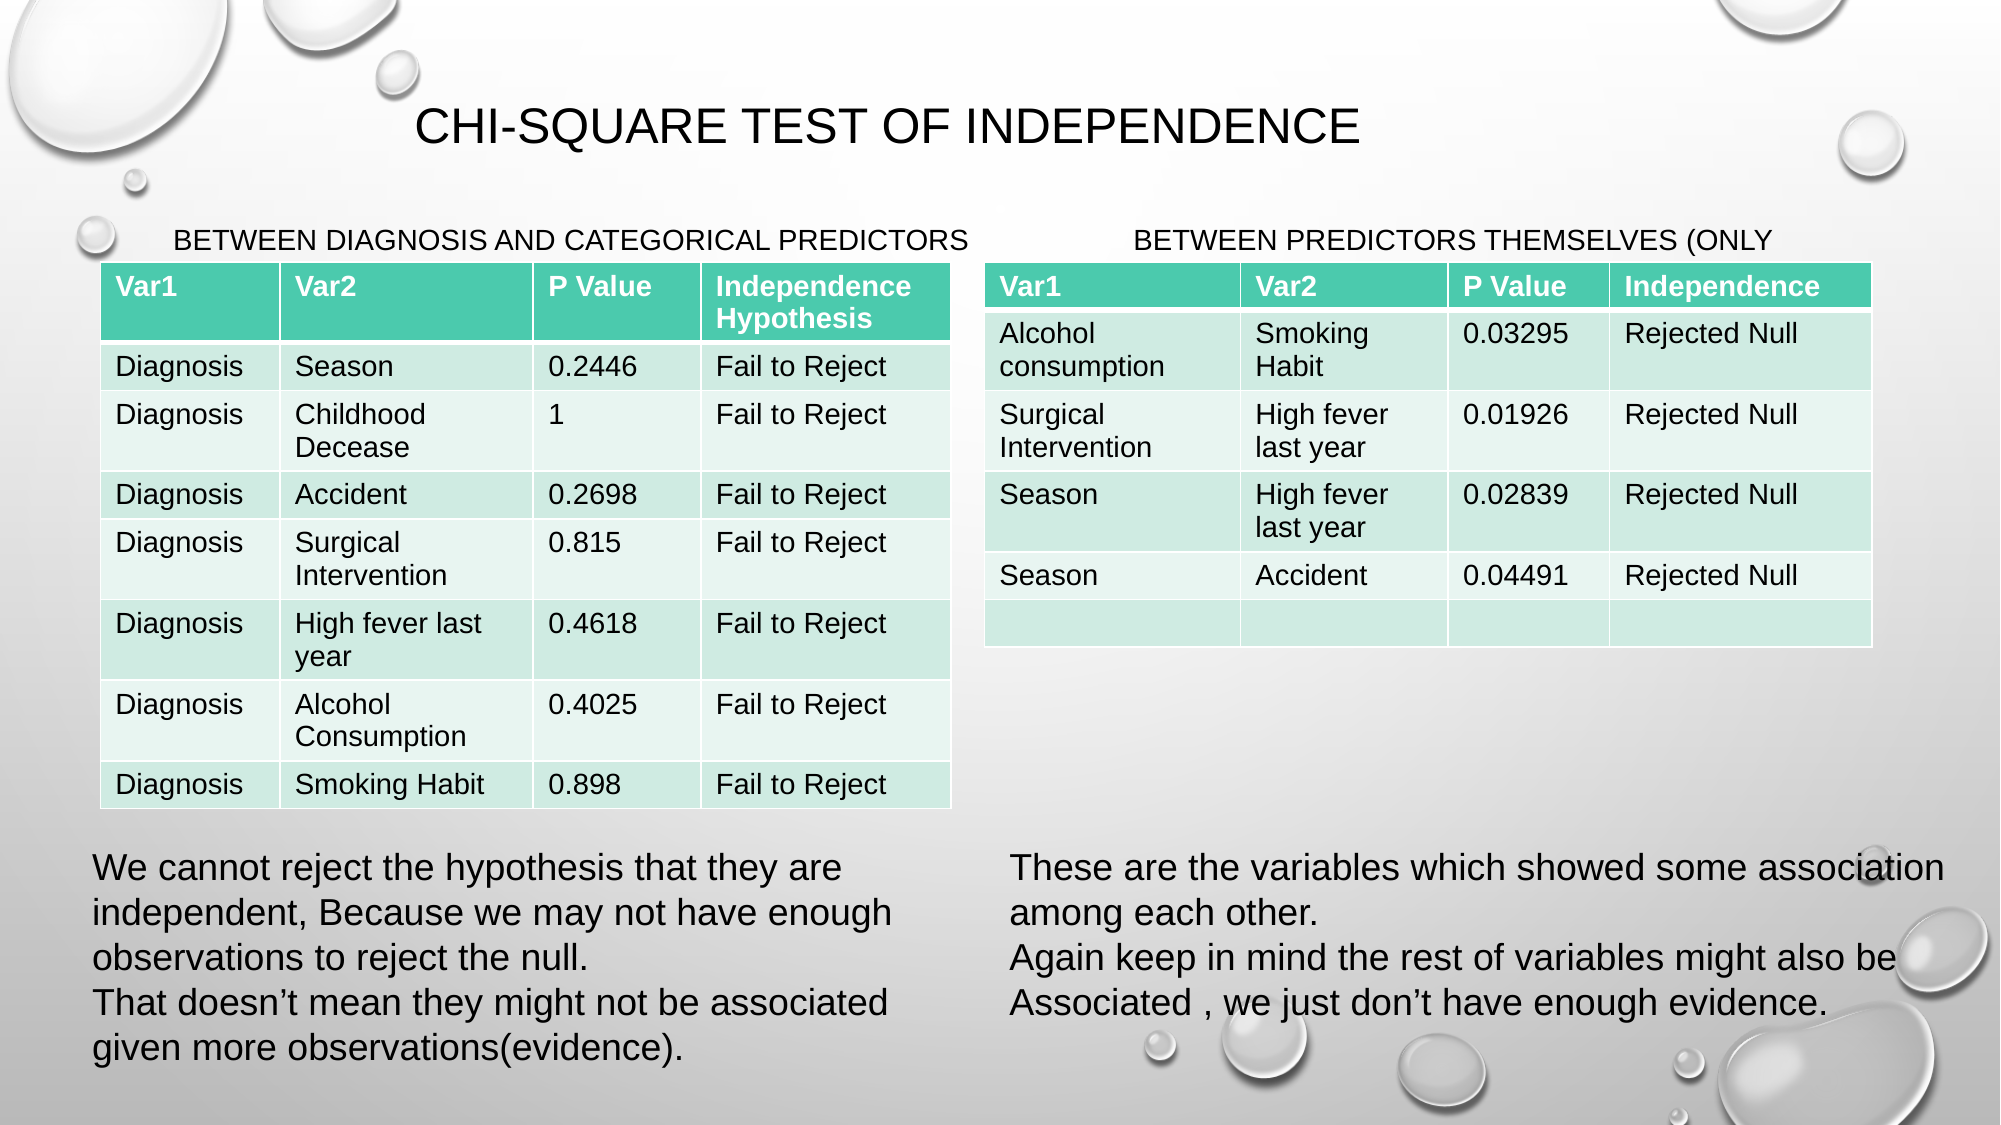

# Chi-Square Test of Independence
 Between Diagnosis and categorical predictors                    Between Predictors themselves (only significant once)

| Var1 | Var2 | P Value | Independence Hypothesis |
| --- | --- | --- | --- |
| Diagnosis | Season | 0.2446 | Fail to Reject |
| Diagnosis | Childhood Decease | 1 | Fail to Reject |
| Diagnosis | Accident | 0.2698 | Fail to Reject |
| Diagnosis | Surgical Intervention | 0.815 | Fail to Reject |
| Diagnosis | High fever last year | 0.4618 | Fail to Reject |
| Diagnosis | Alcohol Consumption | 0.4025 | Fail to Reject |
| Diagnosis | Smoking Habit | 0.898 | Fail to Reject |
| Var1 | Var2 | P Value | Independence |
| --- | --- | --- | --- |
| Alcohol consumption | Smoking Habit | 0.03295 | Rejected Null |
| Surgical Intervention | High fever last year | 0.01926 | Rejected Null |
| Season | High fever last year | 0.02839 | Rejected Null |
| Season | Accident | 0.04491 | Rejected Null |
|  |  |  |  |
We cannot reject the hypothesis that they are independent, Because we may not have enough observations to reject the null.
That doesn’t mean they might not be associated given more observations(evidence).
These are the variables which showed some association
among each other.
Again keep in mind the rest of variables might also be
Associated , we just don’t have enough evidence.